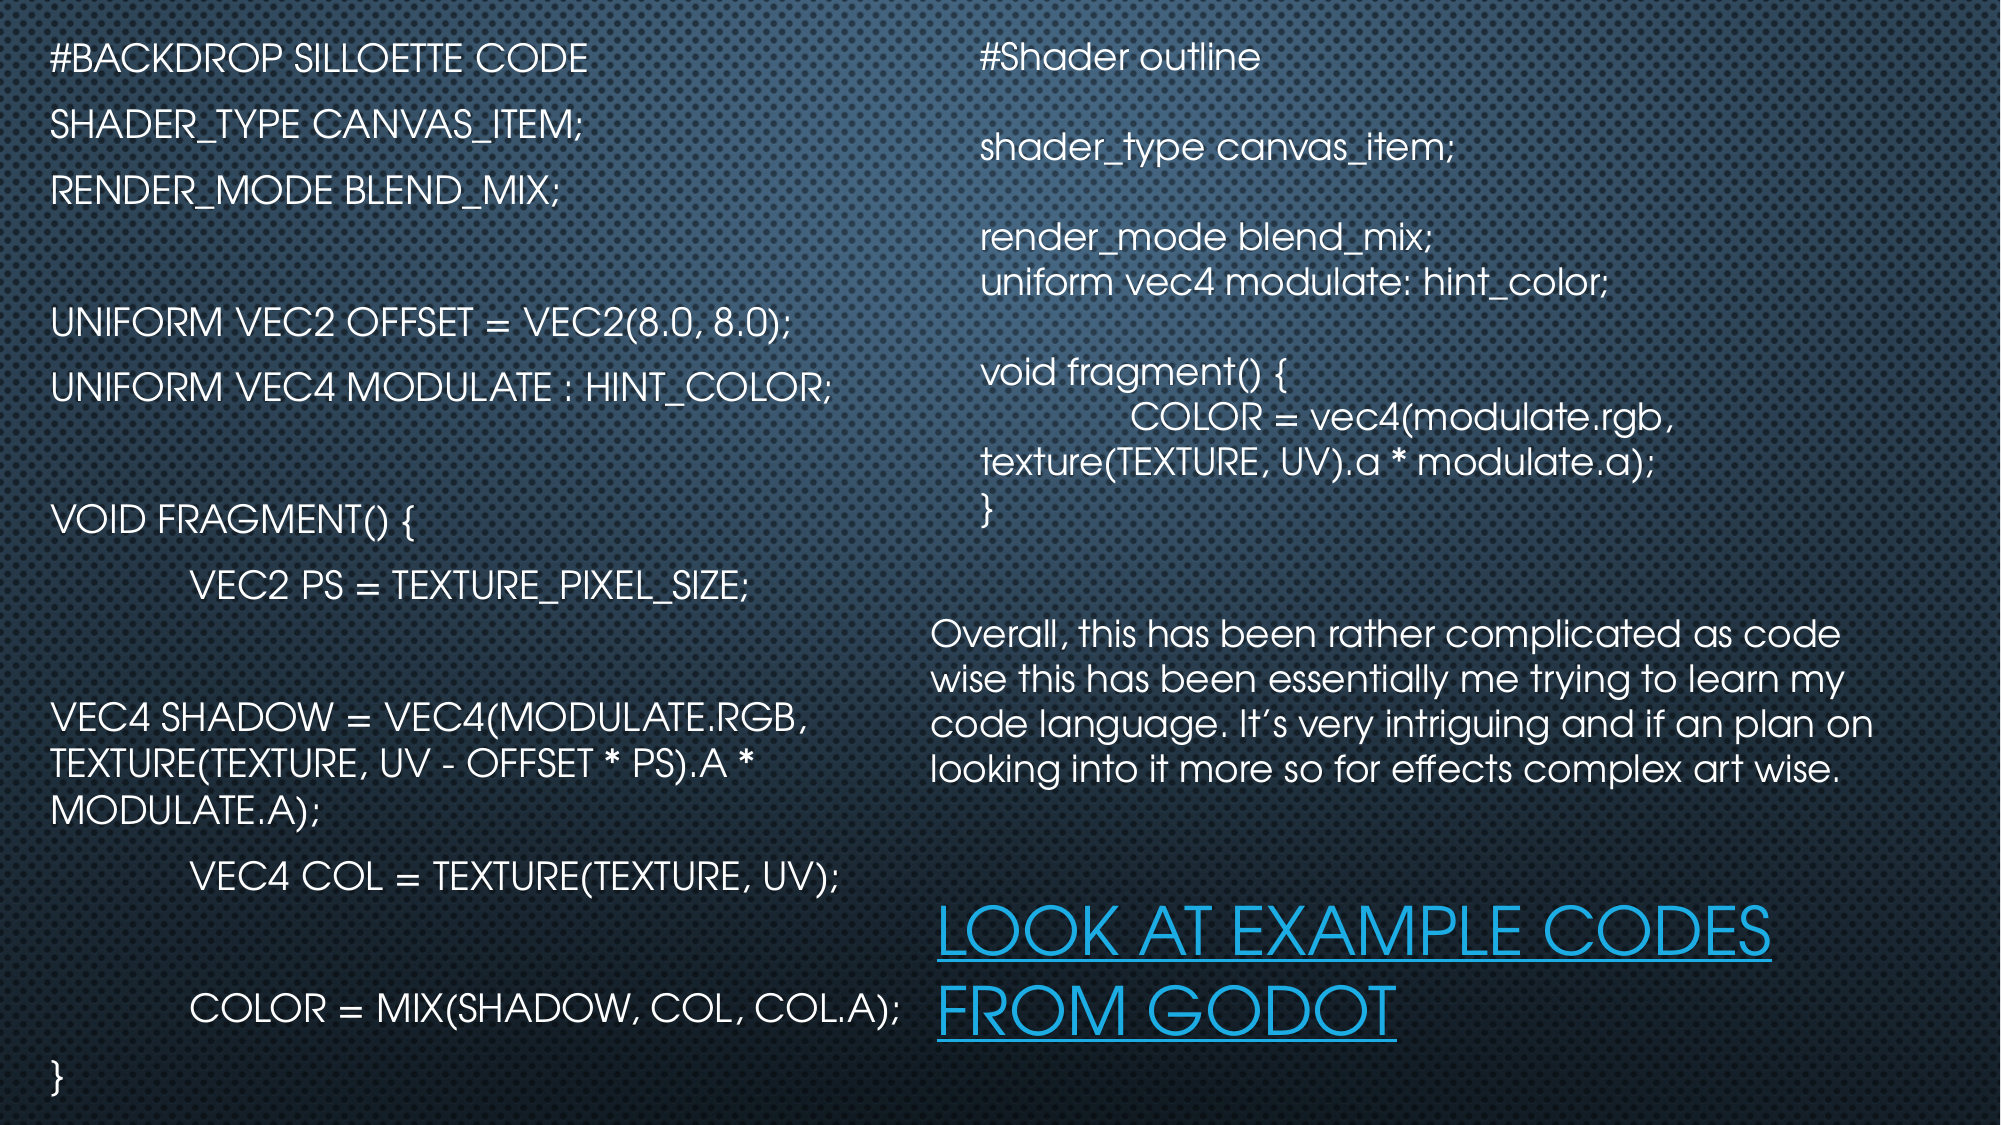

#backdrop Silloette code
shader_type canvas_item;
render_mode blend_mix;

uniform vec2 offset = vec2(8.0, 8.0);
uniform vec4 modulate : hint_color;

void fragment() {
	vec2 ps = TEXTURE_PIXEL_SIZE;

vec4 shadow = vec4(modulate.rgb, texture(TEXTURE, UV - offset * ps).a * modulate.a);
	vec4 col = texture(TEXTURE, UV);

	COLOR = mix(shadow, col, col.a);
}

#Shader outline

shader_type canvas_item;

render_mode blend_mix;
uniform vec4 modulate: hint_color;

void fragment() {
	COLOR = vec4(modulate.rgb, texture(TEXTURE, UV).a * modulate.a);
}
Overall, this has been rather complicated as code wise this has been essentially me trying to learn my code language. It’s very intriguing and if an plan on looking into it more so for effects complex art wise.
# Look at Example Codes From Godot